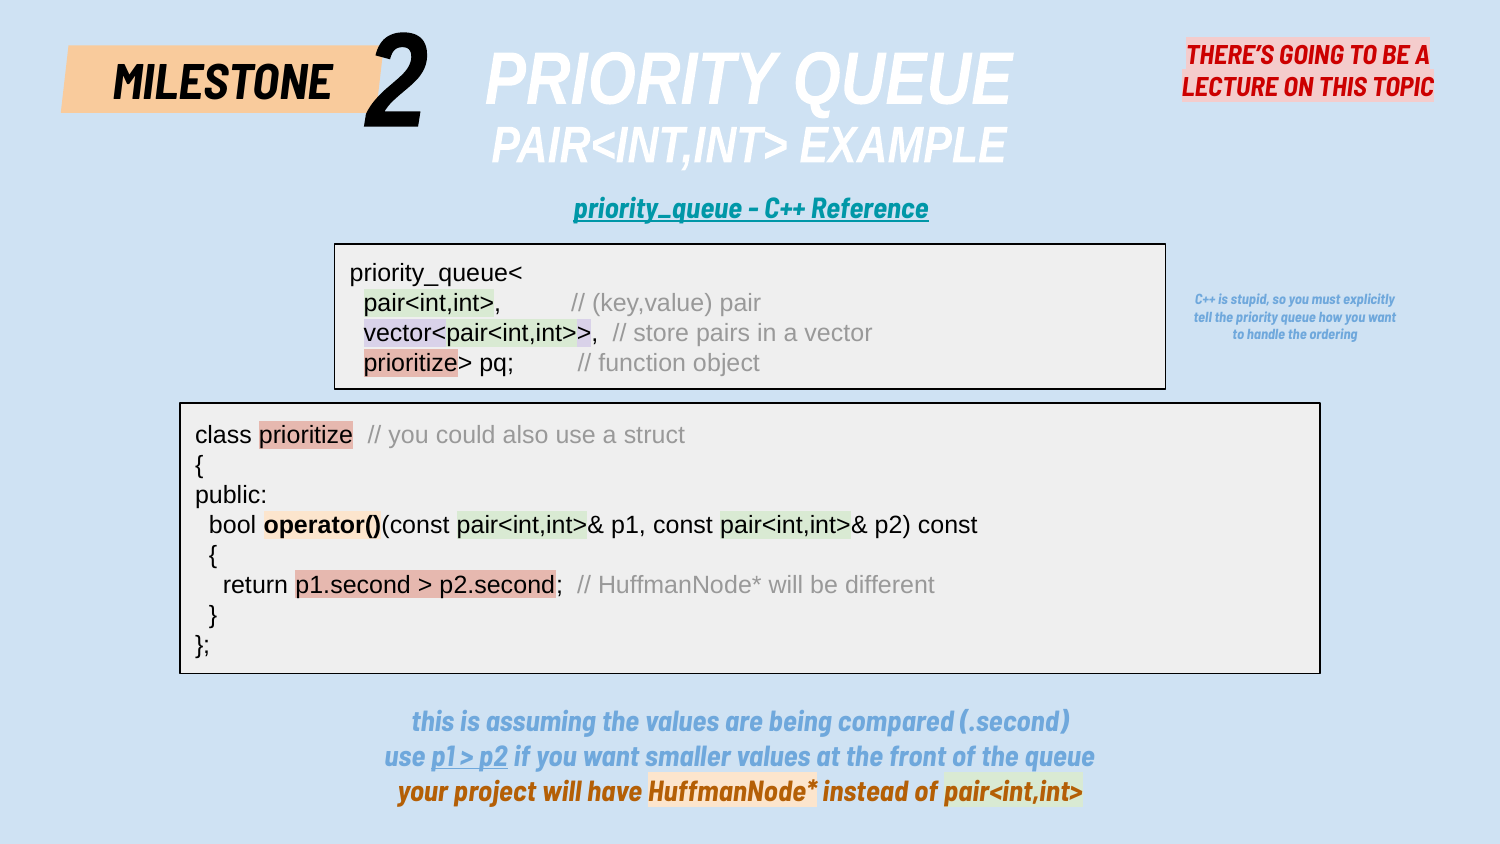

THERE’S GOING TO BE A LECTURE ON THIS TOPIC
2
MILESTONE
PRIORITY QUEUE
PAIR<INT,INT> EXAMPLE
priority_queue - C++ Reference
priority_queue<
  pair<int,int>,          // (key,value) pair
  vector<pair<int,int>>,  // store pairs in a vector
  prioritize> pq;         // function object
C++ is stupid, so you must explicitly tell the priority queue how you want to handle the ordering
class prioritize  // you could also use a struct
{
public:
  bool operator()(const pair<int,int>& p1, const pair<int,int>& p2) const
  {
    return p1.second > p2.second;  // HuffmanNode* will be different
  }
};
this is assuming the values are being compared (.second)
use p1 > p2 if you want smaller values at the front of the queue
your project will have HuffmanNode* instead of pair<int,int>